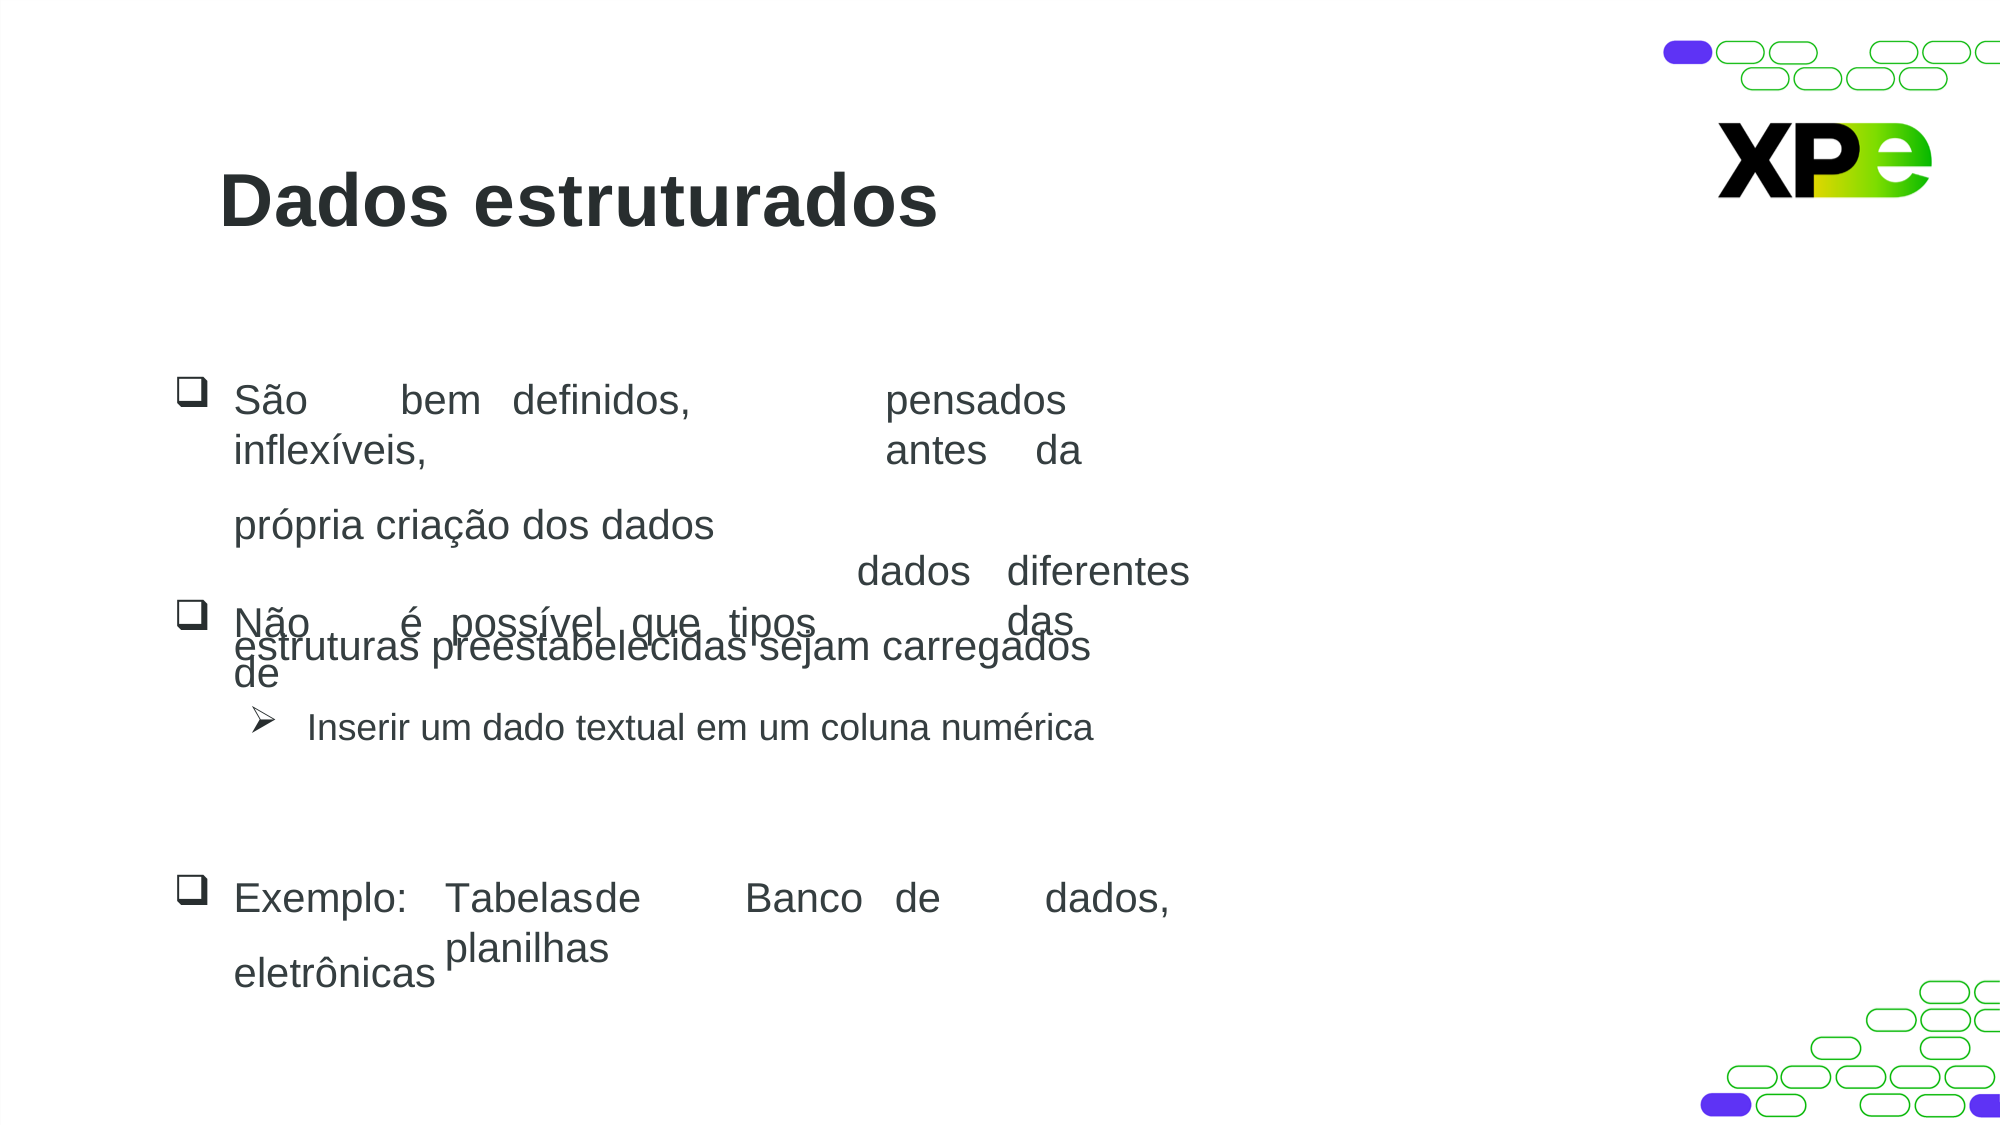

# Dados estruturados
São	bem	definidos,	inflexíveis,
própria criação dos dados

Não	é	possível	que	tipos	de
pensados	antes	da
dados	diferentes	das
estruturas preestabelecidas sejam carregados
Inserir um dado textual em um coluna numérica
Exemplo:  eletrônicas
Tabelas	de	Banco	de	dados,	planilhas